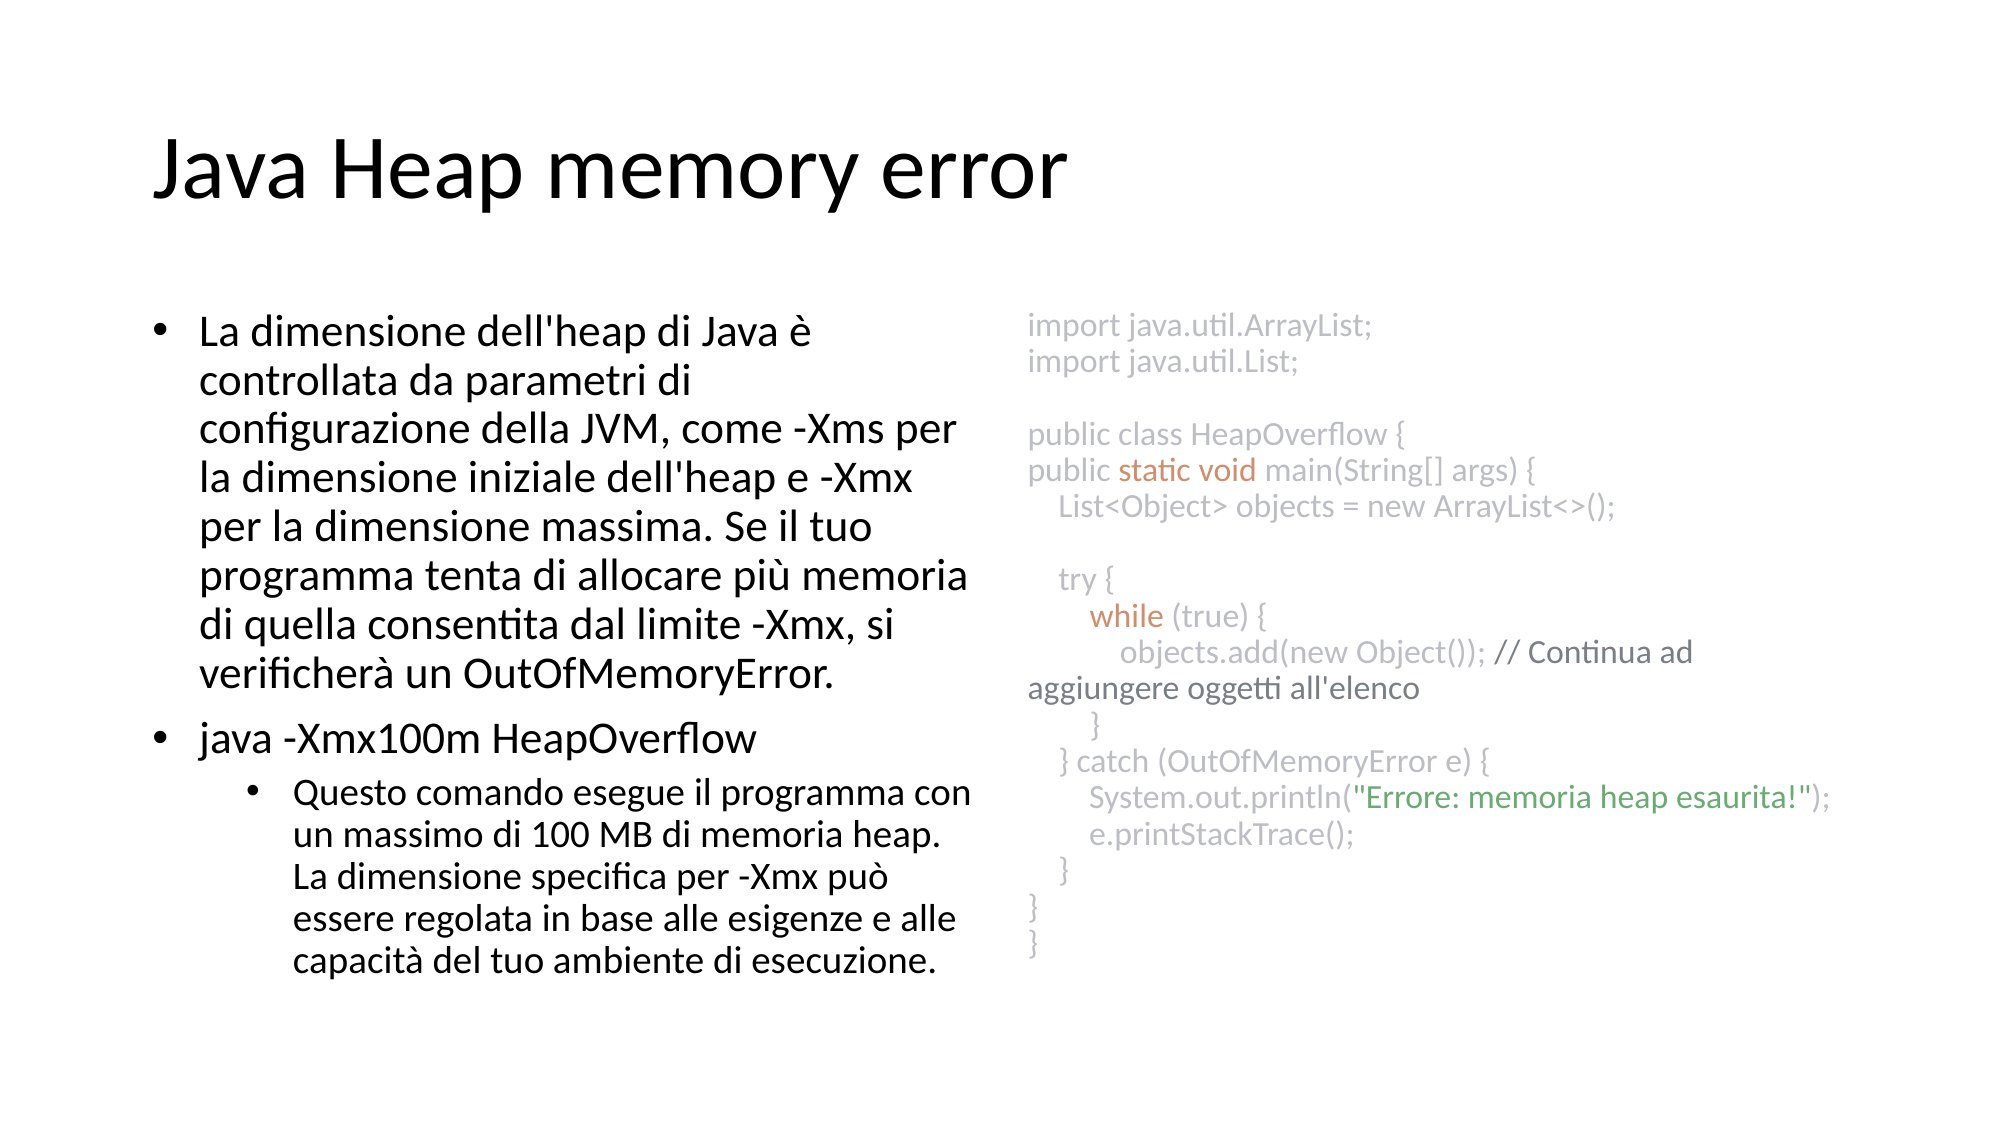

# Java Heap memory error
La dimensione dell'heap di Java è controllata da parametri di configurazione della JVM, come -Xms per la dimensione iniziale dell'heap e -Xmx per la dimensione massima. Se il tuo programma tenta di allocare più memoria di quella consentita dal limite -Xmx, si verificherà un OutOfMemoryError.
java -Xmx100m HeapOverflow
Questo comando esegue il programma con un massimo di 100 MB di memoria heap. La dimensione specifica per -Xmx può essere regolata in base alle esigenze e alle capacità del tuo ambiente di esecuzione.
import java.util.ArrayList;
import java.util.List;
public class HeapOverflow {
public static void main(String[] args) {
    List<Object> objects = new ArrayList<>();
    try {
        while (true) {
            objects.add(new Object()); // Continua ad aggiungere oggetti all'elenco
        }
    } catch (OutOfMemoryError e) {
        System.out.println("Errore: memoria heap esaurita!");
        e.printStackTrace();
    }
}
}